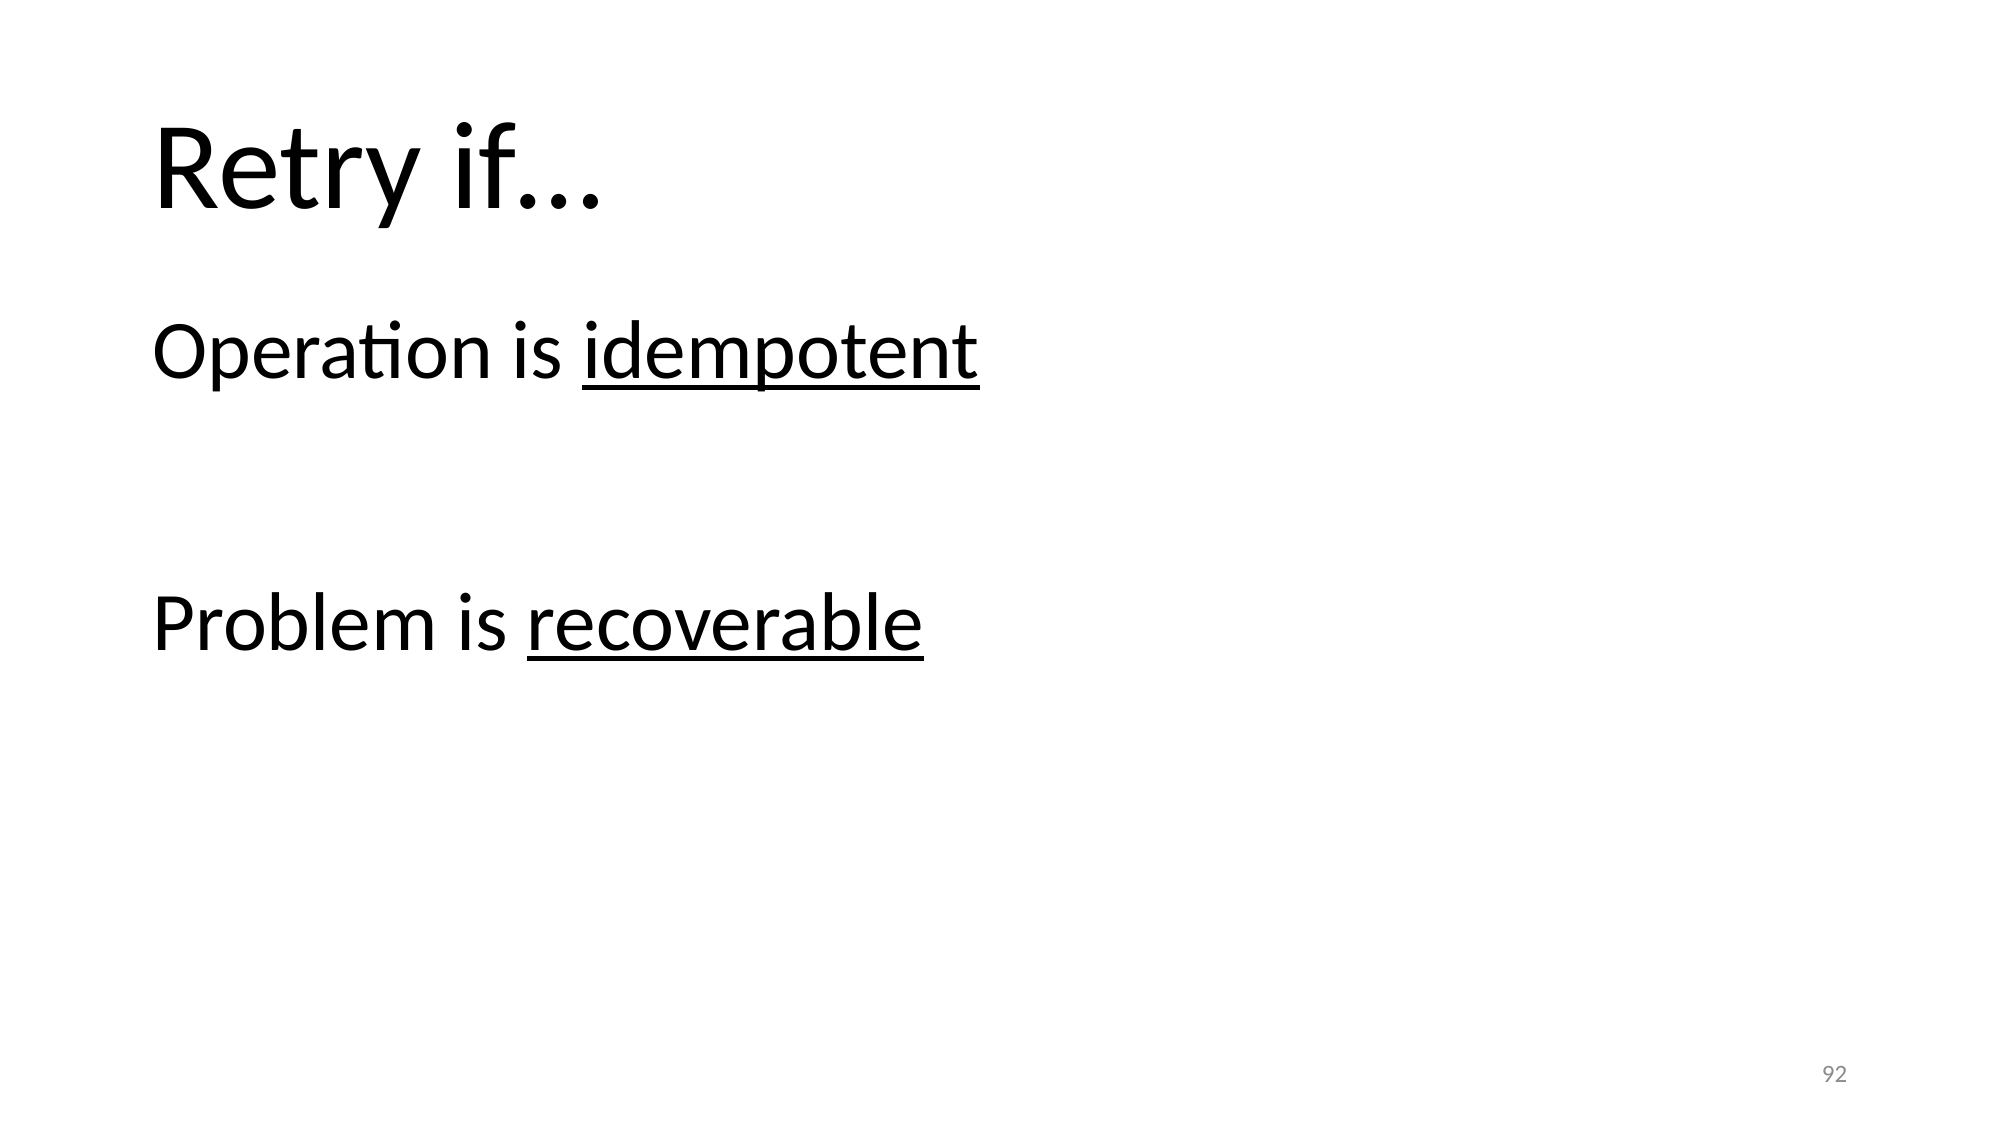

# Retry if…
Operation is idempotent

Problem is recoverable

92